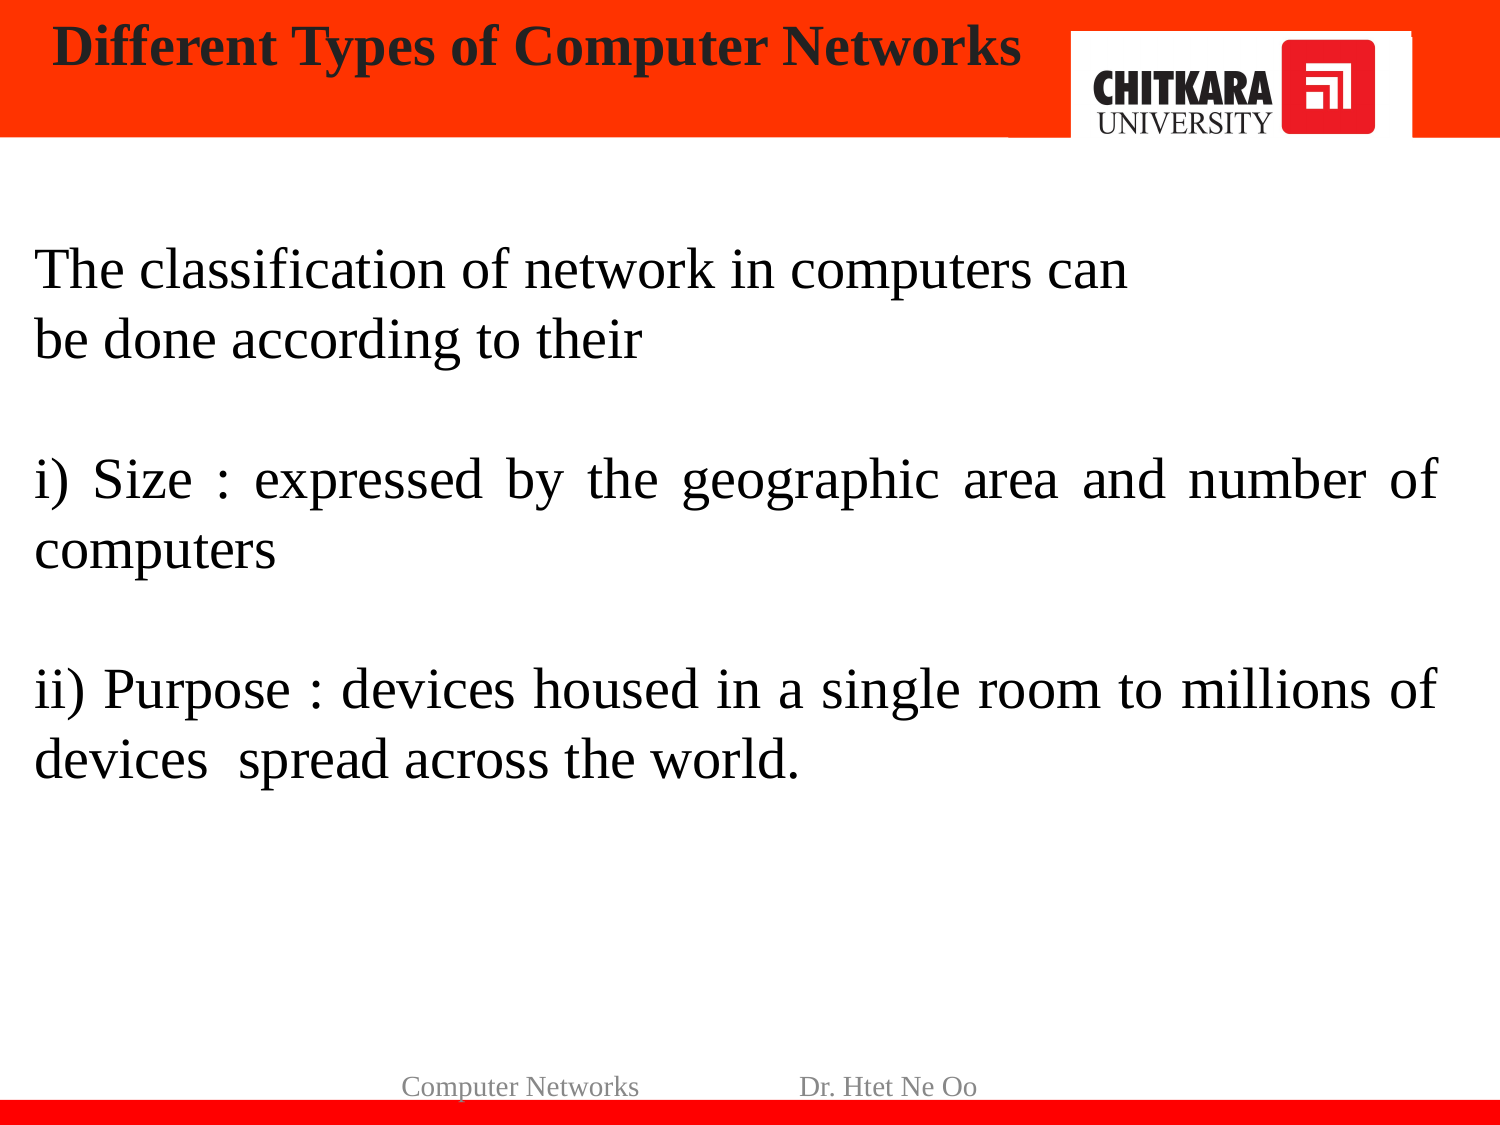

Different Types of Computer Networks

The classification of network in computers can
be done according to their

i) Size : expressed by the geographic area and number of computers

ii) Purpose : devices housed in a single room to millions of devices  spread across the world.

Computer Networks                      Dr. Htet Ne Oo